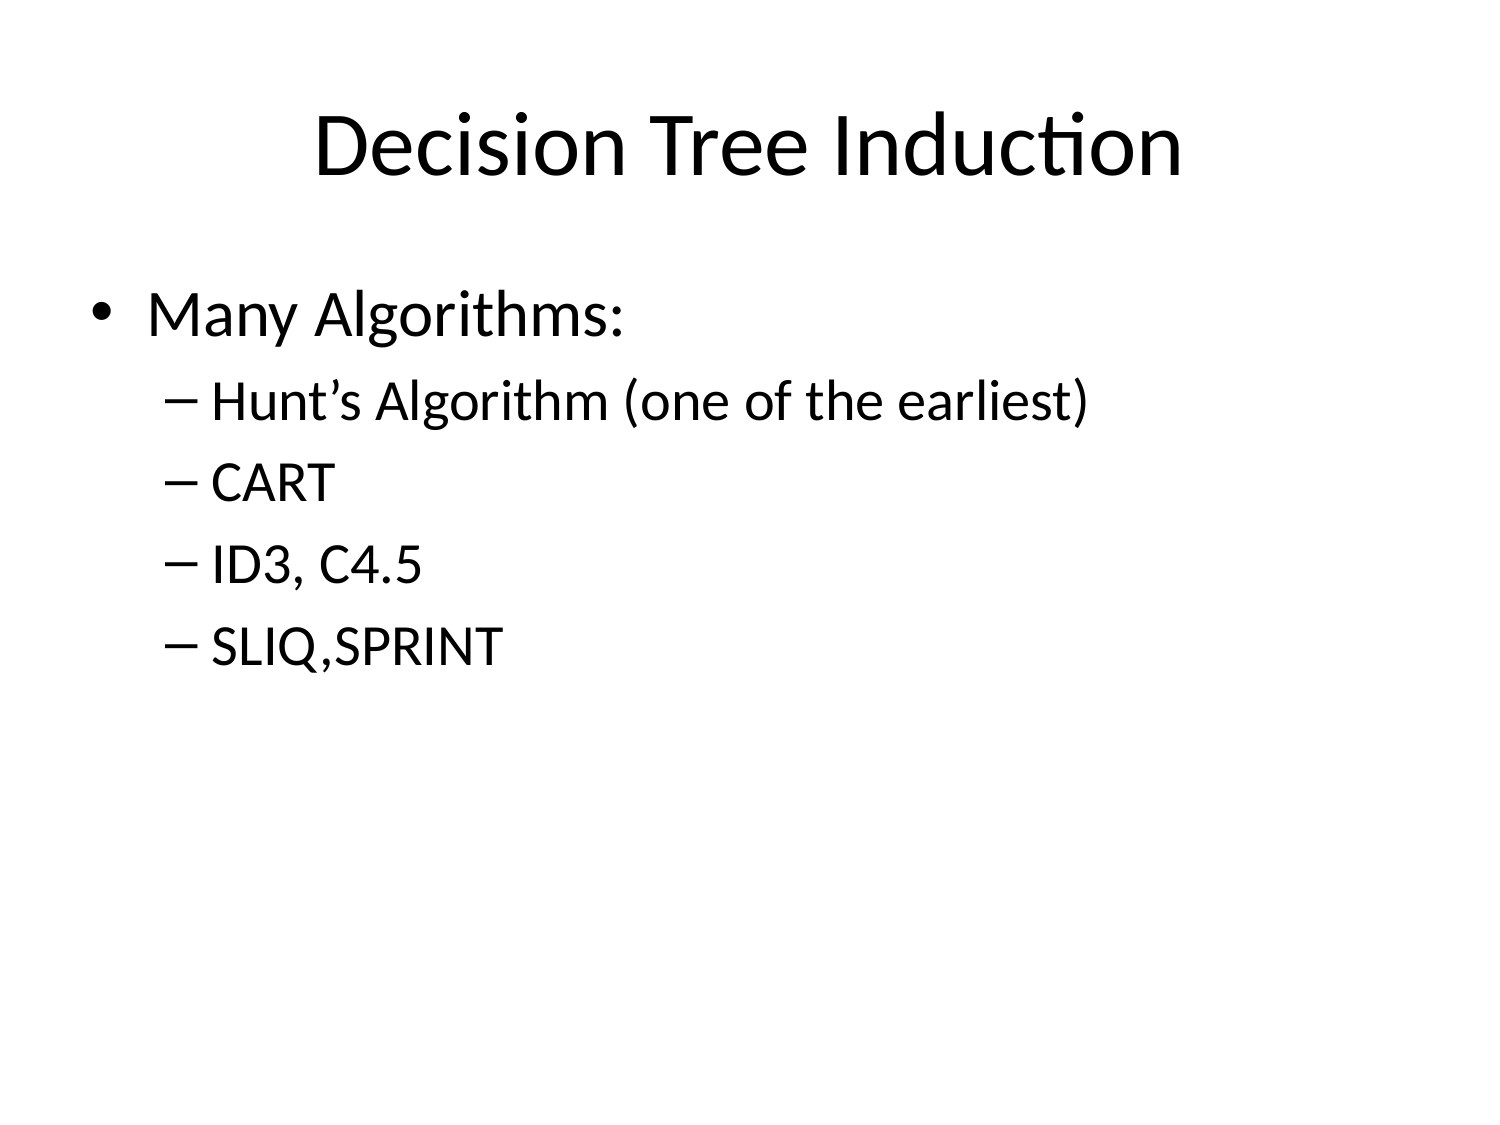

# Decision Tree Induction
Many Algorithms:
Hunt’s Algorithm (one of the earliest)
CART
ID3, C4.5
SLIQ,SPRINT